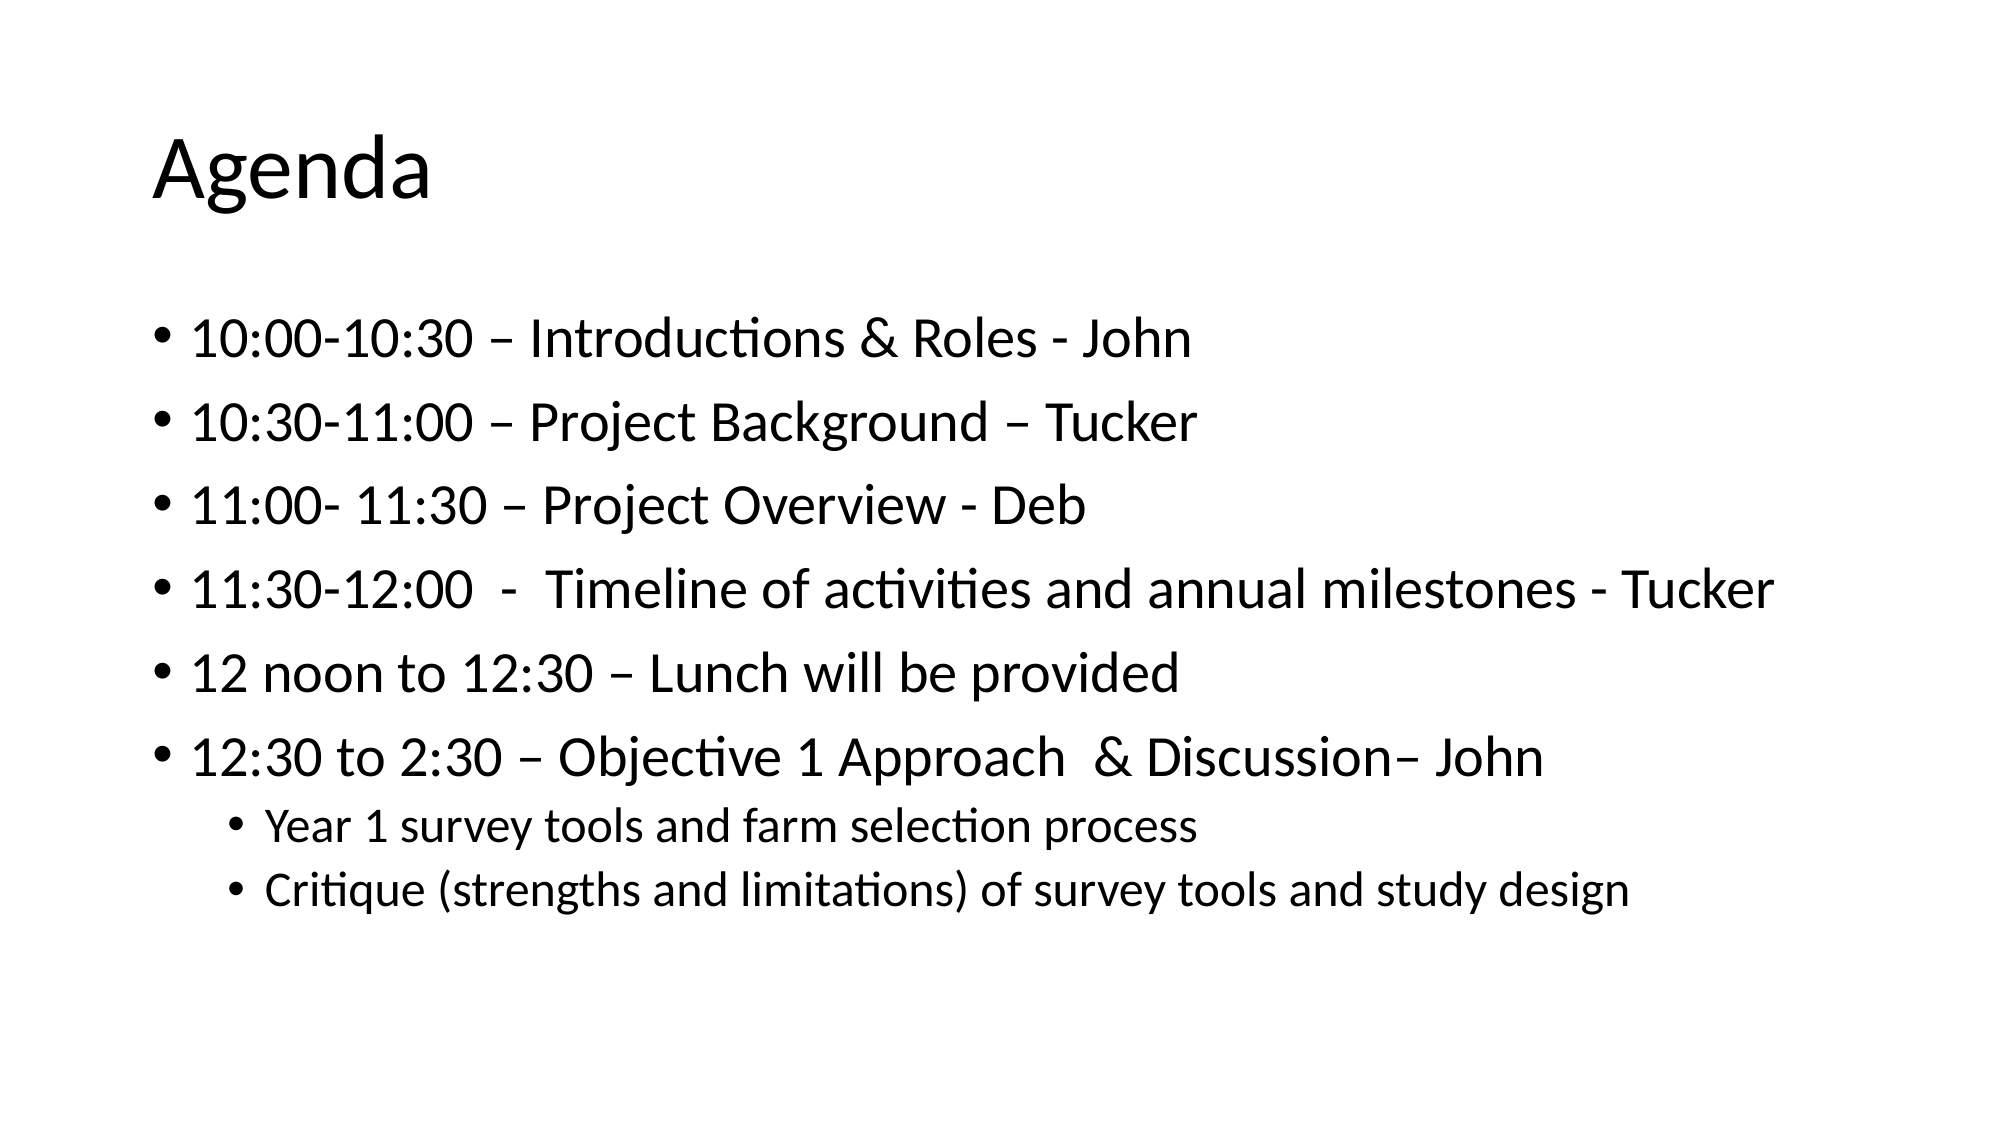

# Agenda
10:00-10:30 – Introductions & Roles - John
10:30-11:00 – Project Background – Tucker
11:00- 11:30 – Project Overview - Deb
11:30-12:00  -  Timeline of activities and annual milestones - Tucker
12 noon to 12:30 – Lunch will be provided
12:30 to 2:30 – Objective 1 Approach  & Discussion– John
Year 1 survey tools and farm selection process
Critique (strengths and limitations) of survey tools and study design